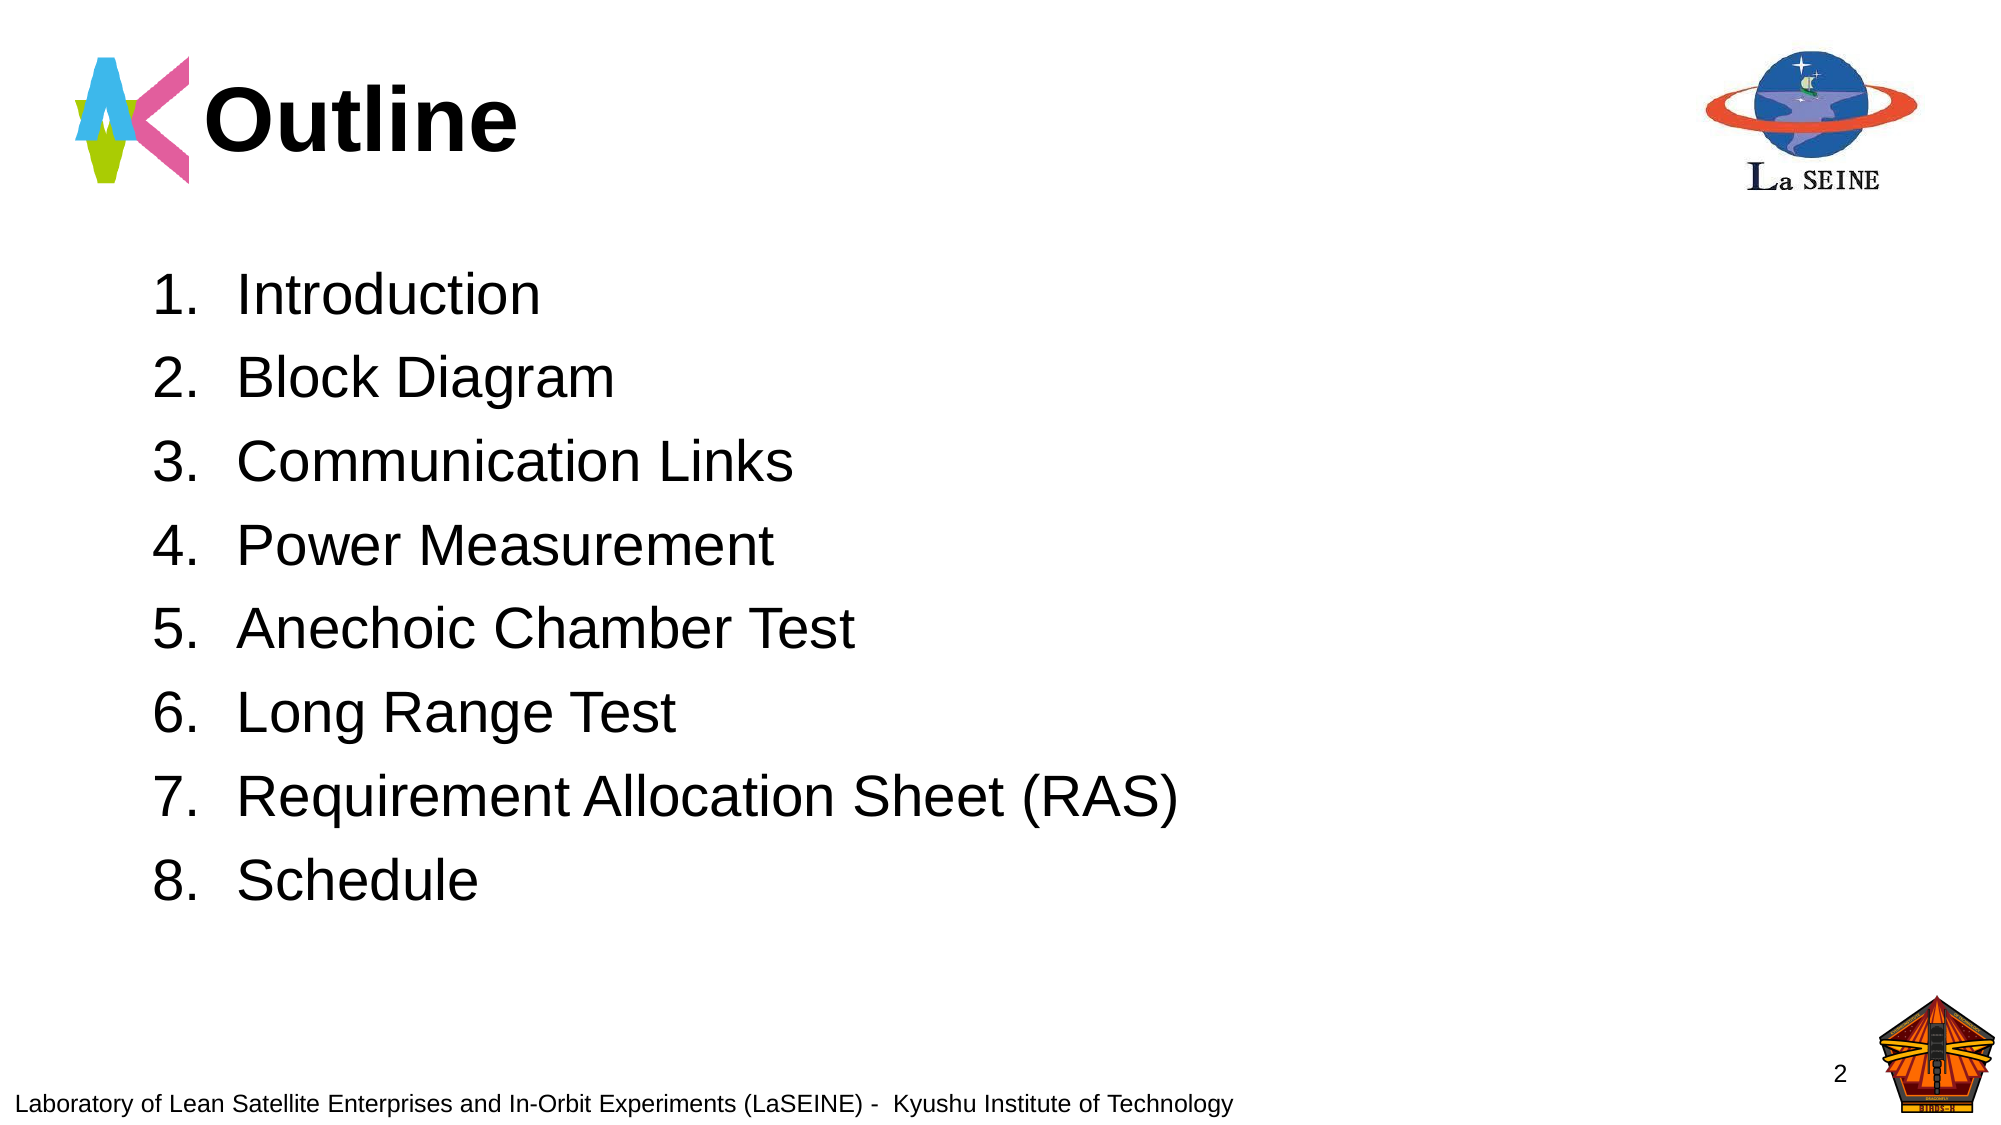

# Outline
Introduction
Block Diagram
Communication Links
Power Measurement
Anechoic Chamber Test
Long Range Test
Requirement Allocation Sheet (RAS)
Schedule
2